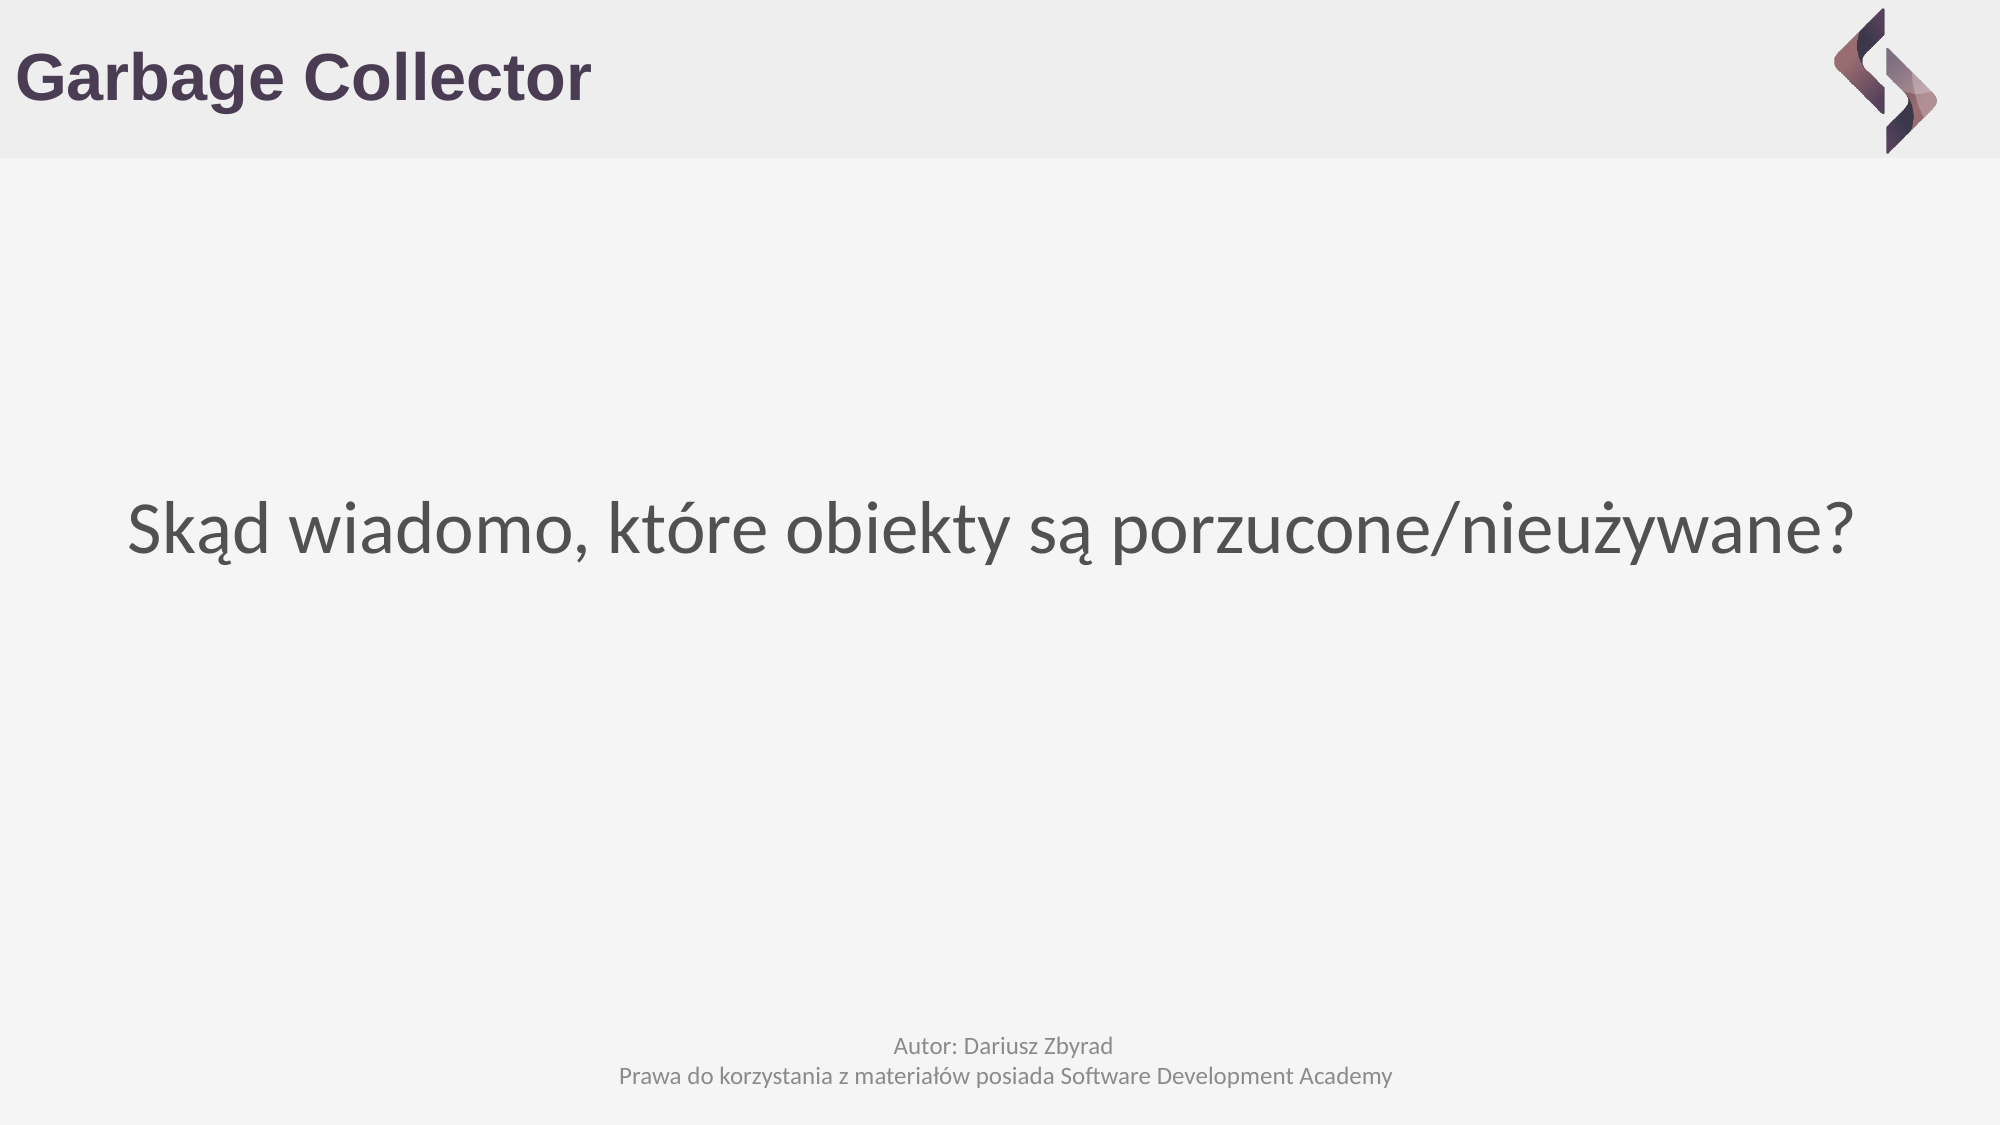

# Garbage Collector
Skąd wiadomo, które obiekty są porzucone/nieużywane?
Autor: Dariusz Zbyrad
Prawa do korzystania z materiałów posiada Software Development Academy